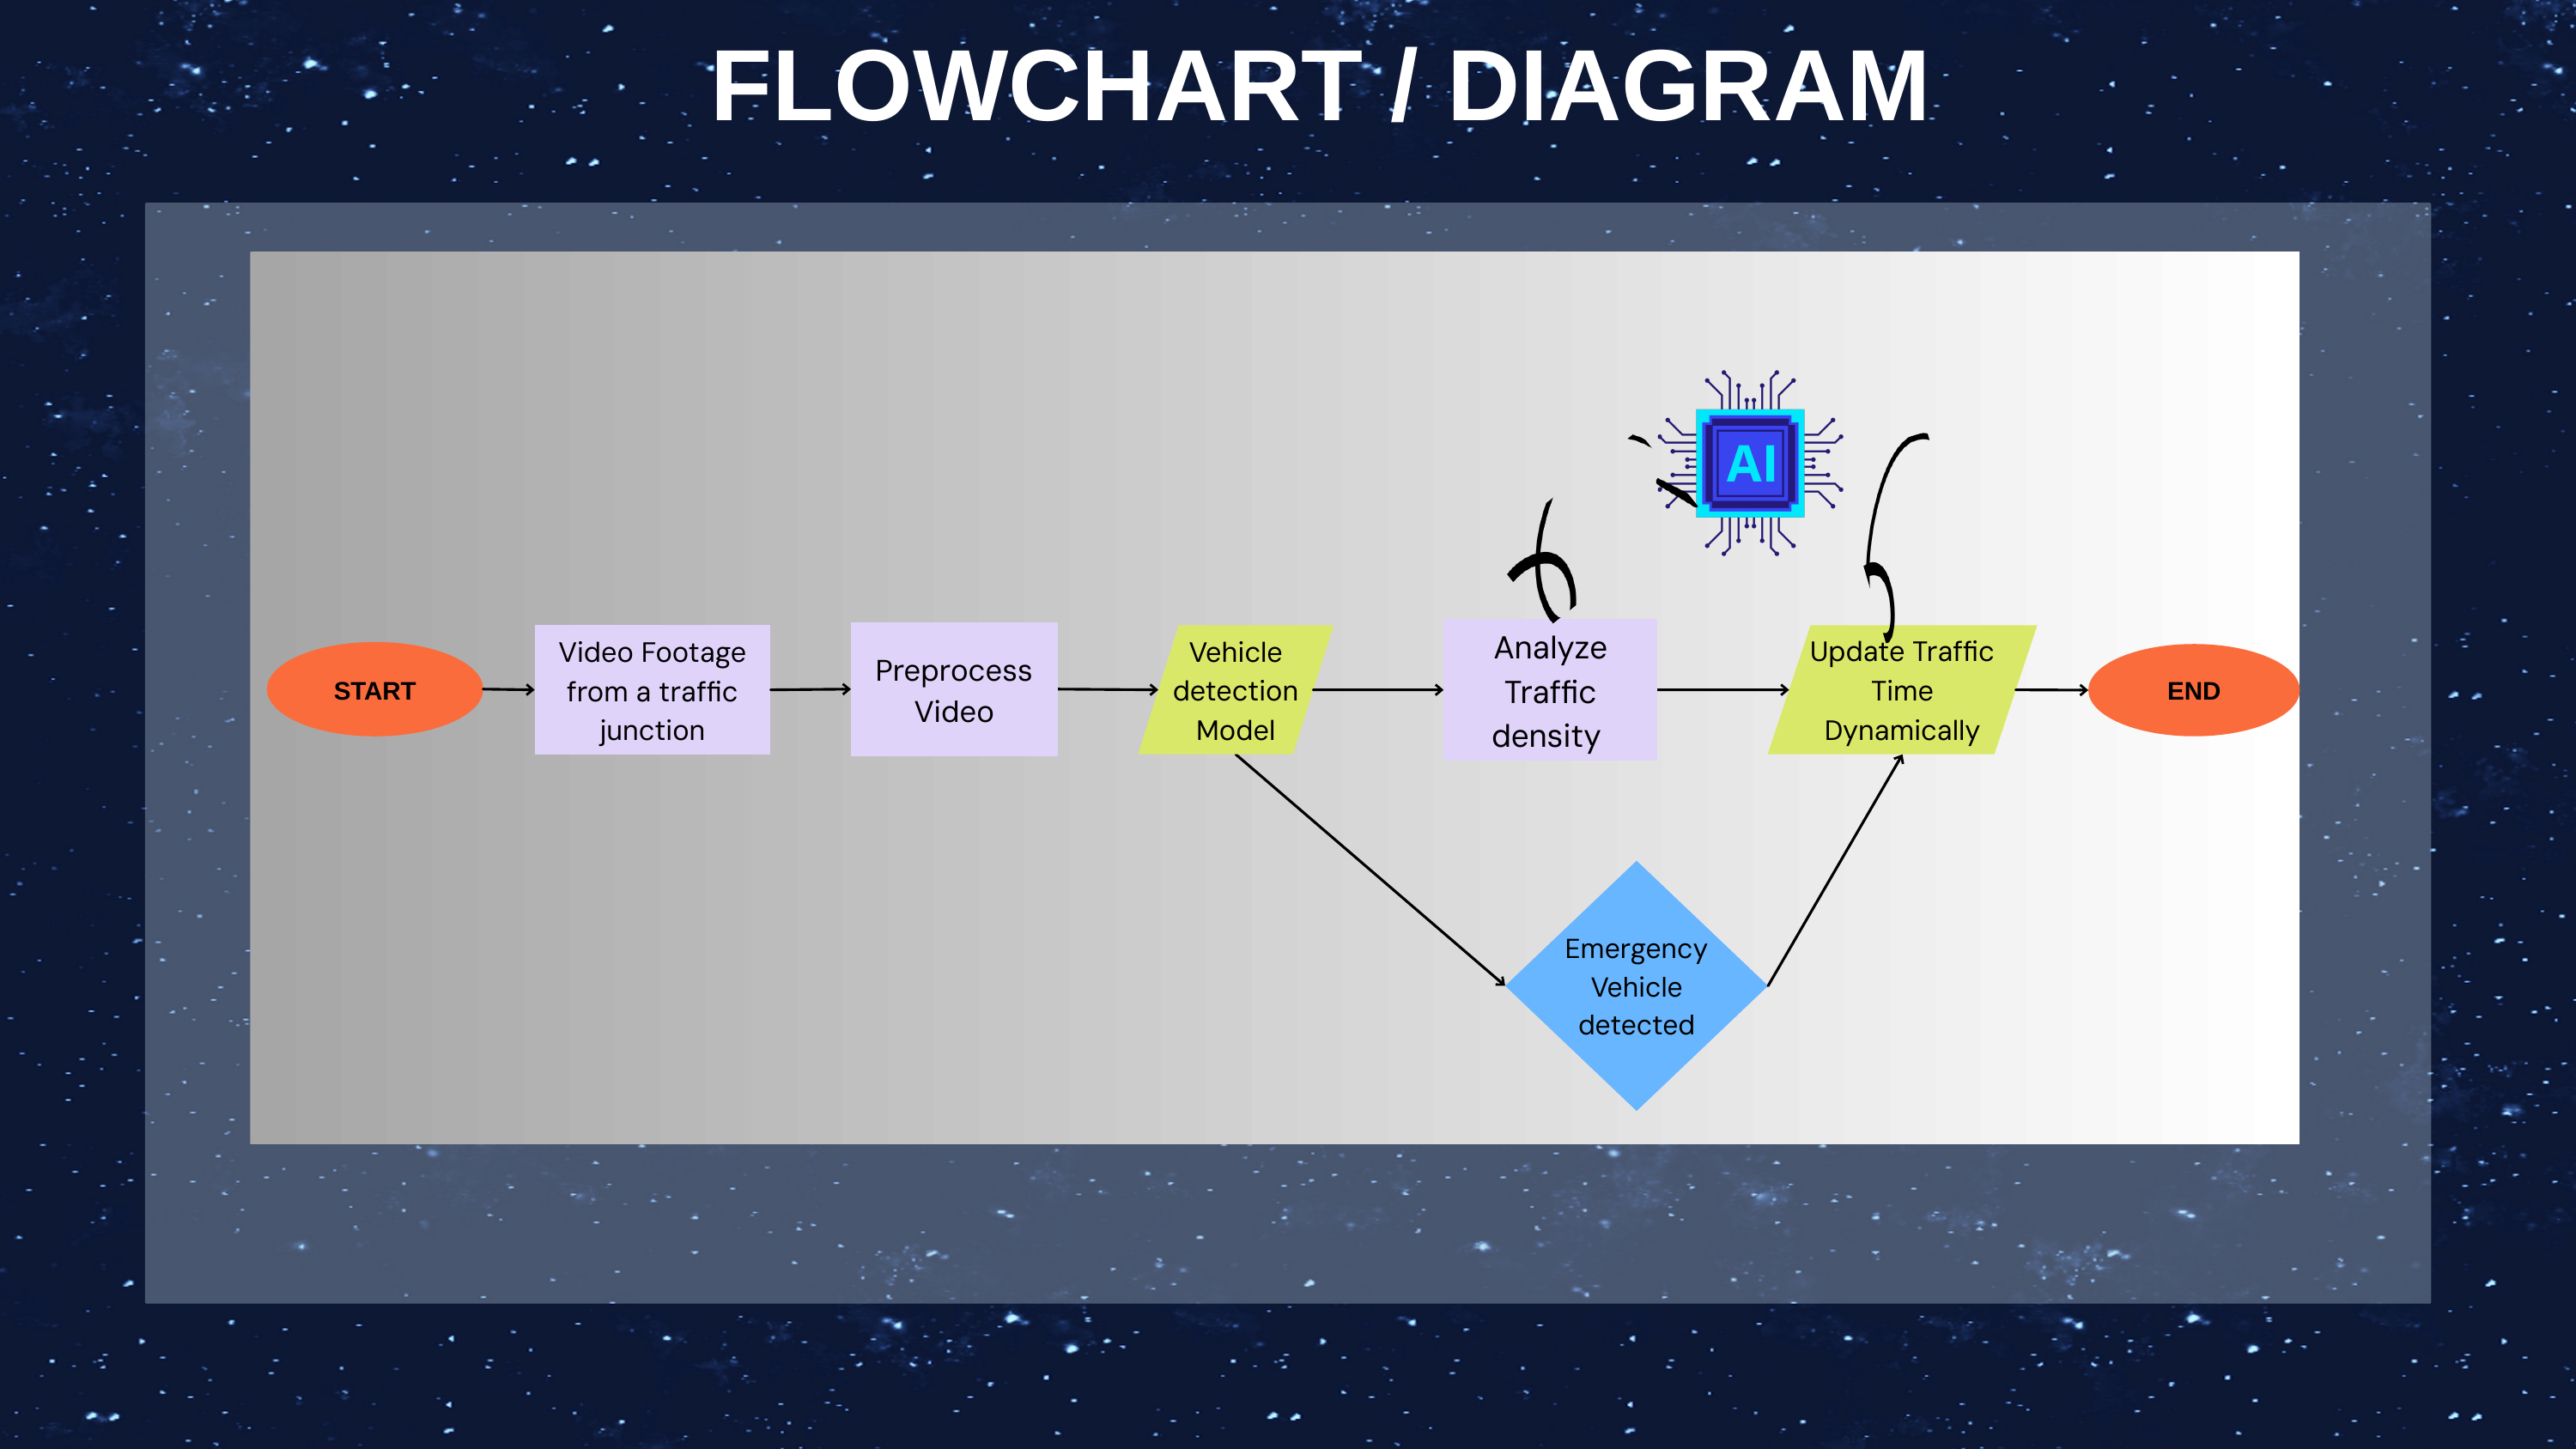

FLOWCHART / DIAGRAM

Analyze Traffic density

Preprocess Video

Video Footage from a traffic junction

Vehicle detection Model

Update Traffic Time Dynamically

START

END

Emergency
Vehicle detected